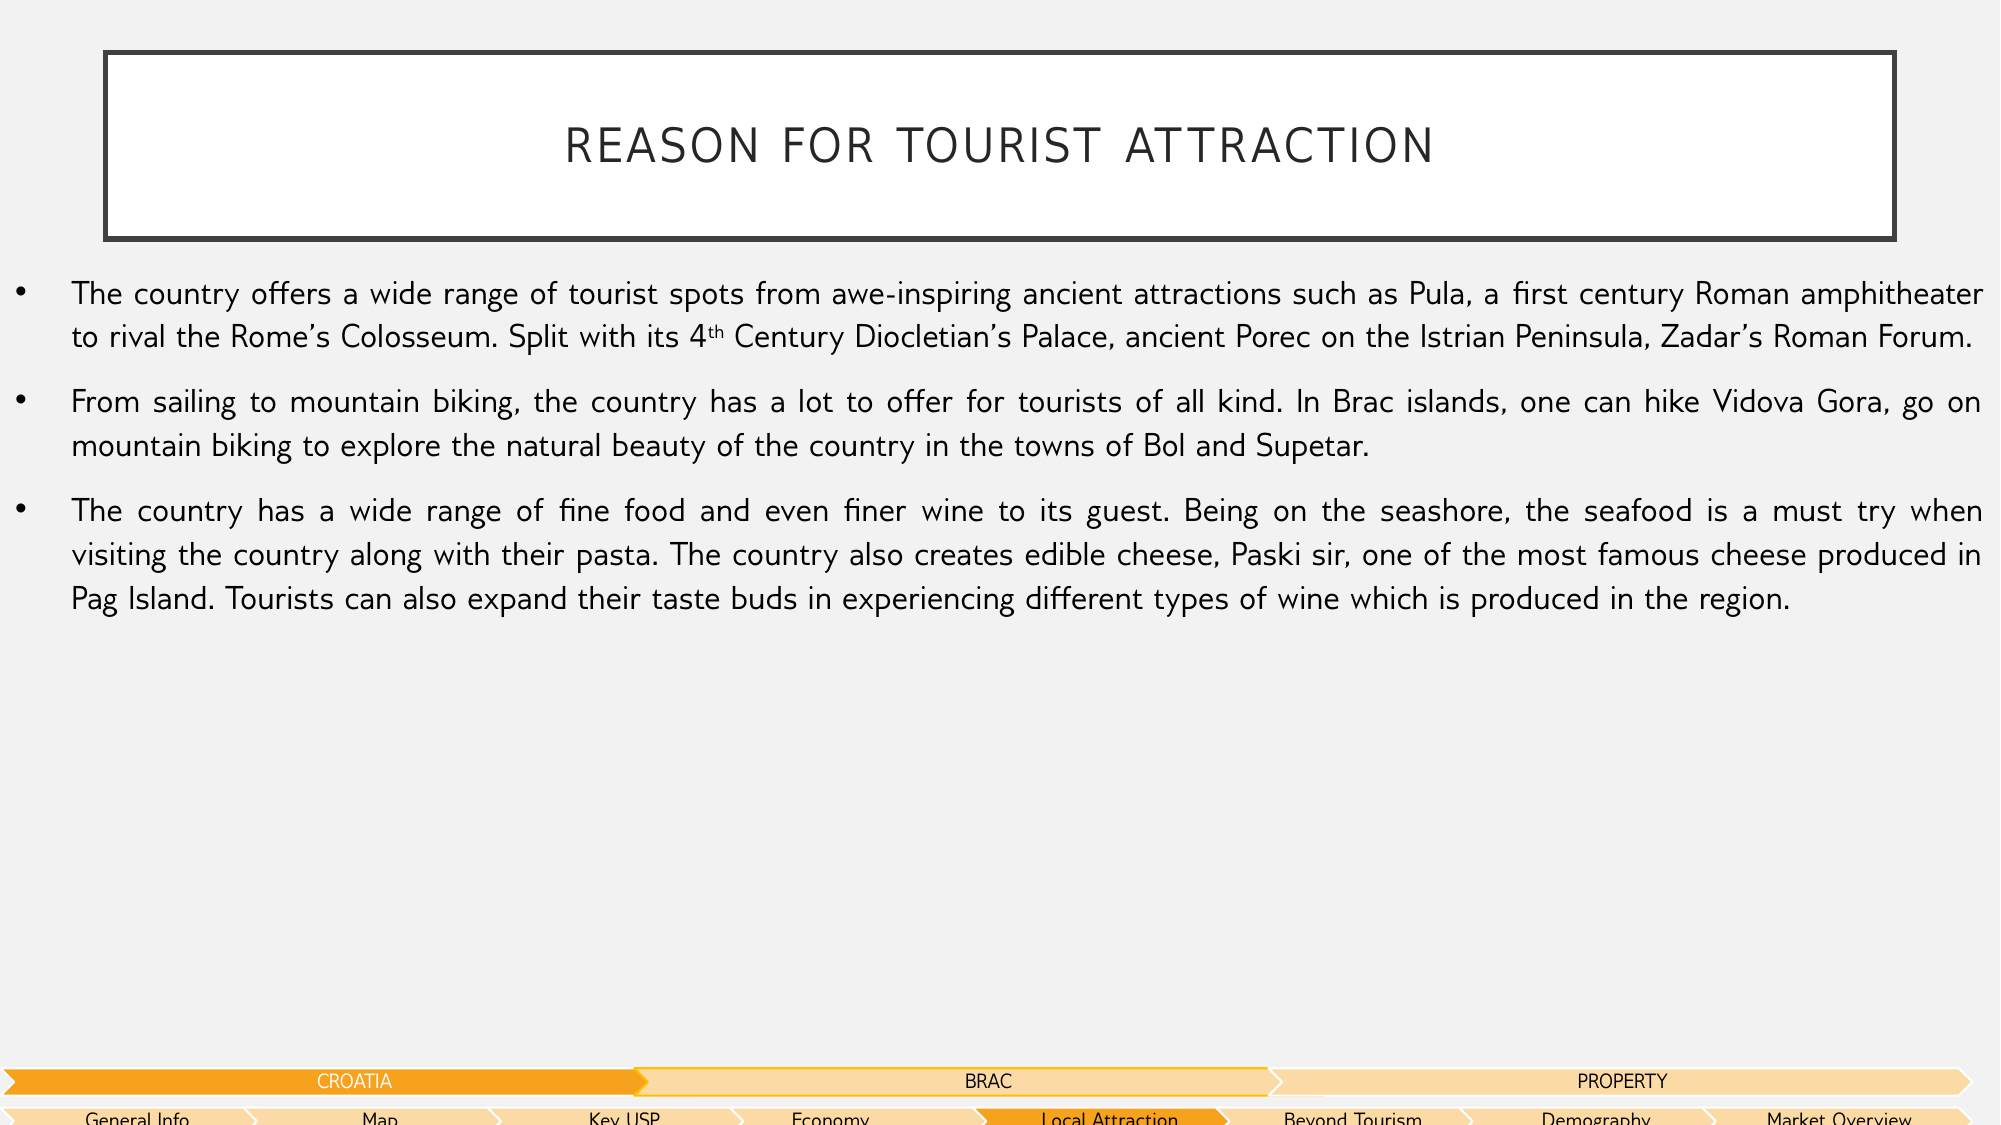

# Reason for tourist attraction
The country offers a wide range of tourist spots from awe-inspiring ancient attractions such as Pula, a first century Roman amphitheater to rival the Rome’s Colosseum. Split with its 4th Century Diocletian’s Palace, ancient Porec on the Istrian Peninsula, Zadar’s Roman Forum.
From sailing to mountain biking, the country has a lot to offer for tourists of all kind. In Brac islands, one can hike Vidova Gora, go on mountain biking to explore the natural beauty of the country in the towns of Bol and Supetar.
The country has a wide range of fine food and even finer wine to its guest. Being on the seashore, the seafood is a must try when visiting the country along with their pasta. The country also creates edible cheese, Paski sir, one of the most famous cheese produced in Pag Island. Tourists can also expand their taste buds in experiencing different types of wine which is produced in the region.

CROATIA
BRAC
PROPERTY
General Info
Map
Key USP
Economy
Local Attraction
Beyond Tourism
Demography
Market Overview